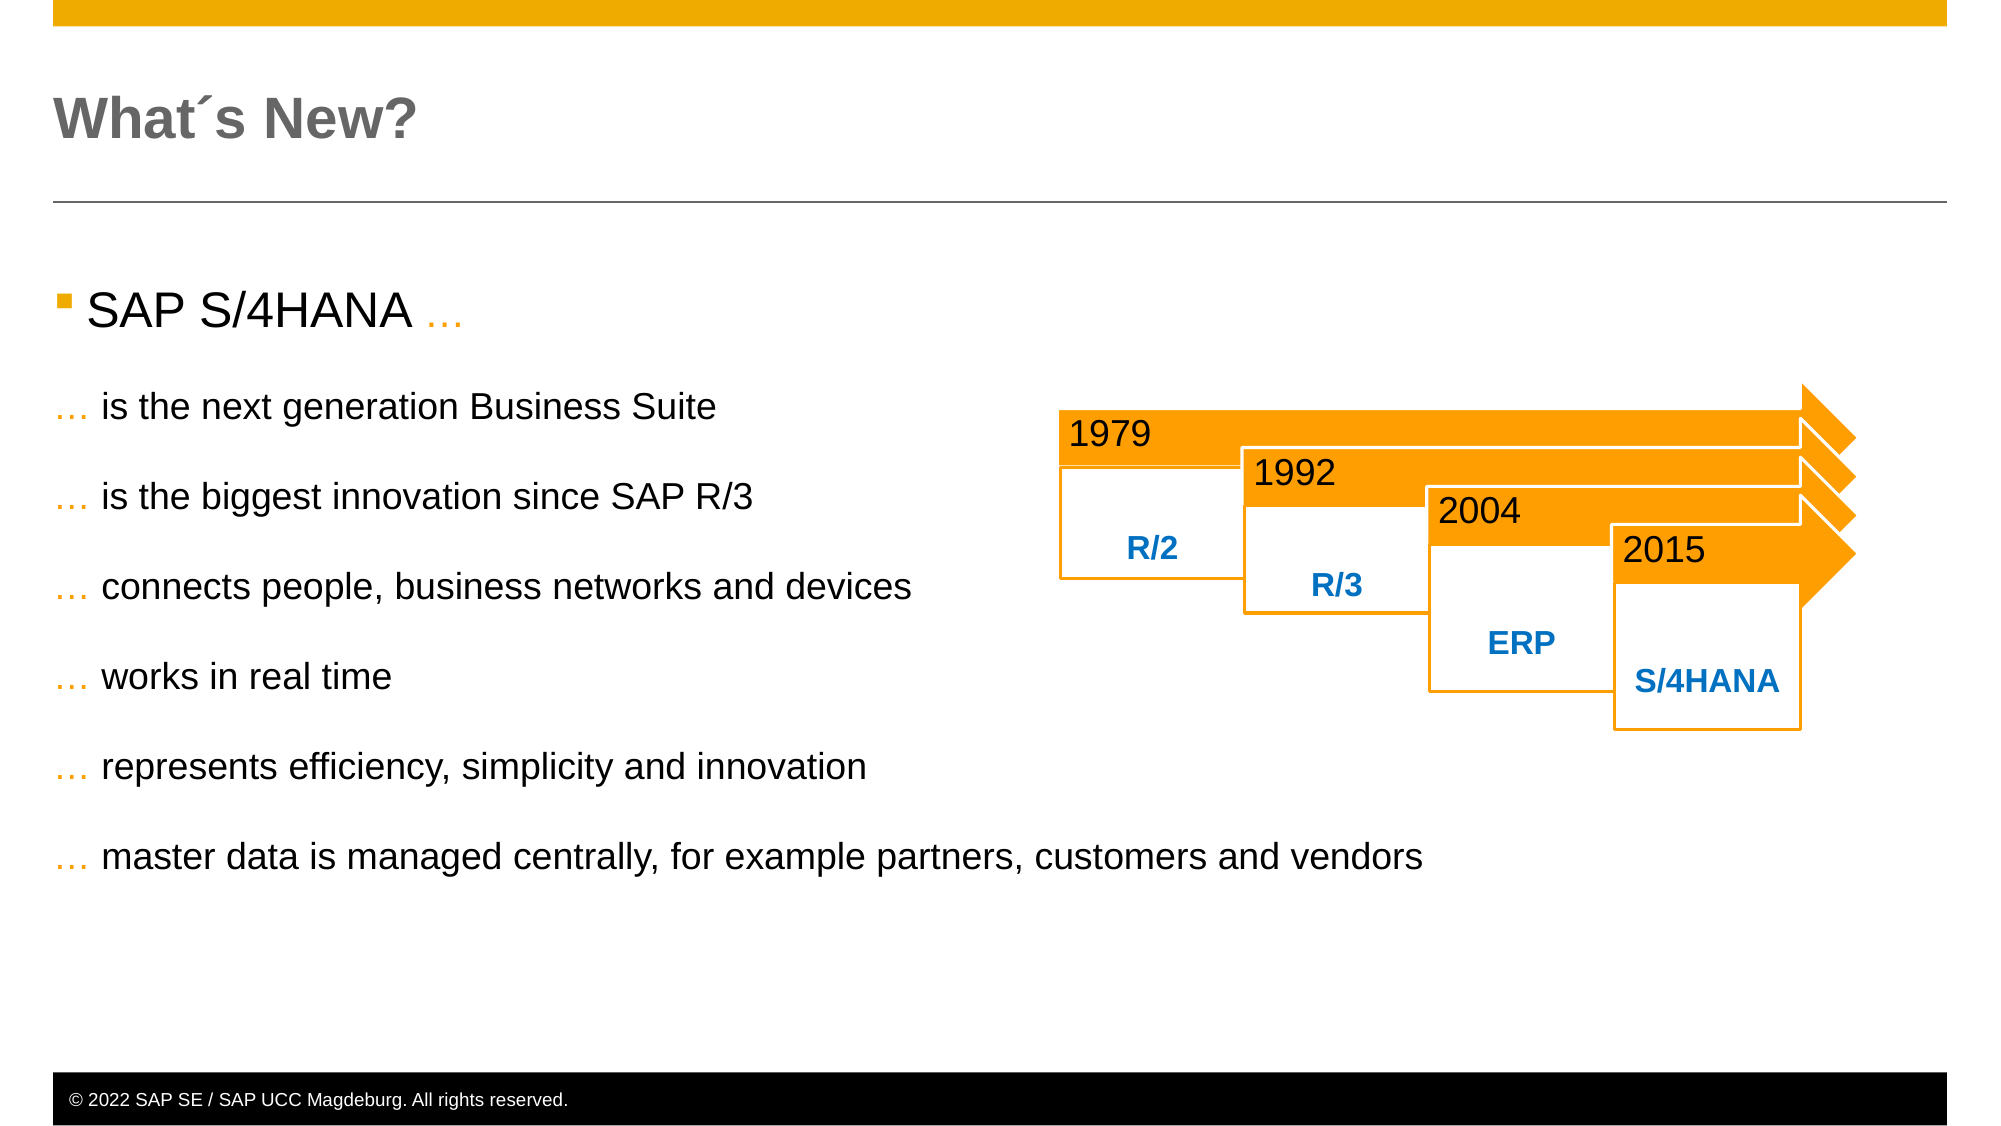

# What´s New?
SAP S/4HANA …

… is the next generation Business Suite

… is the biggest innovation since SAP R/3

… connects people, business networks and devices

… works in real time

… represents efficiency, simplicity and innovation

… master data is managed centrally, for example partners, customers and vendors

1979

R/2
1992

R/3
2004

ERP
2015

S/4HANA